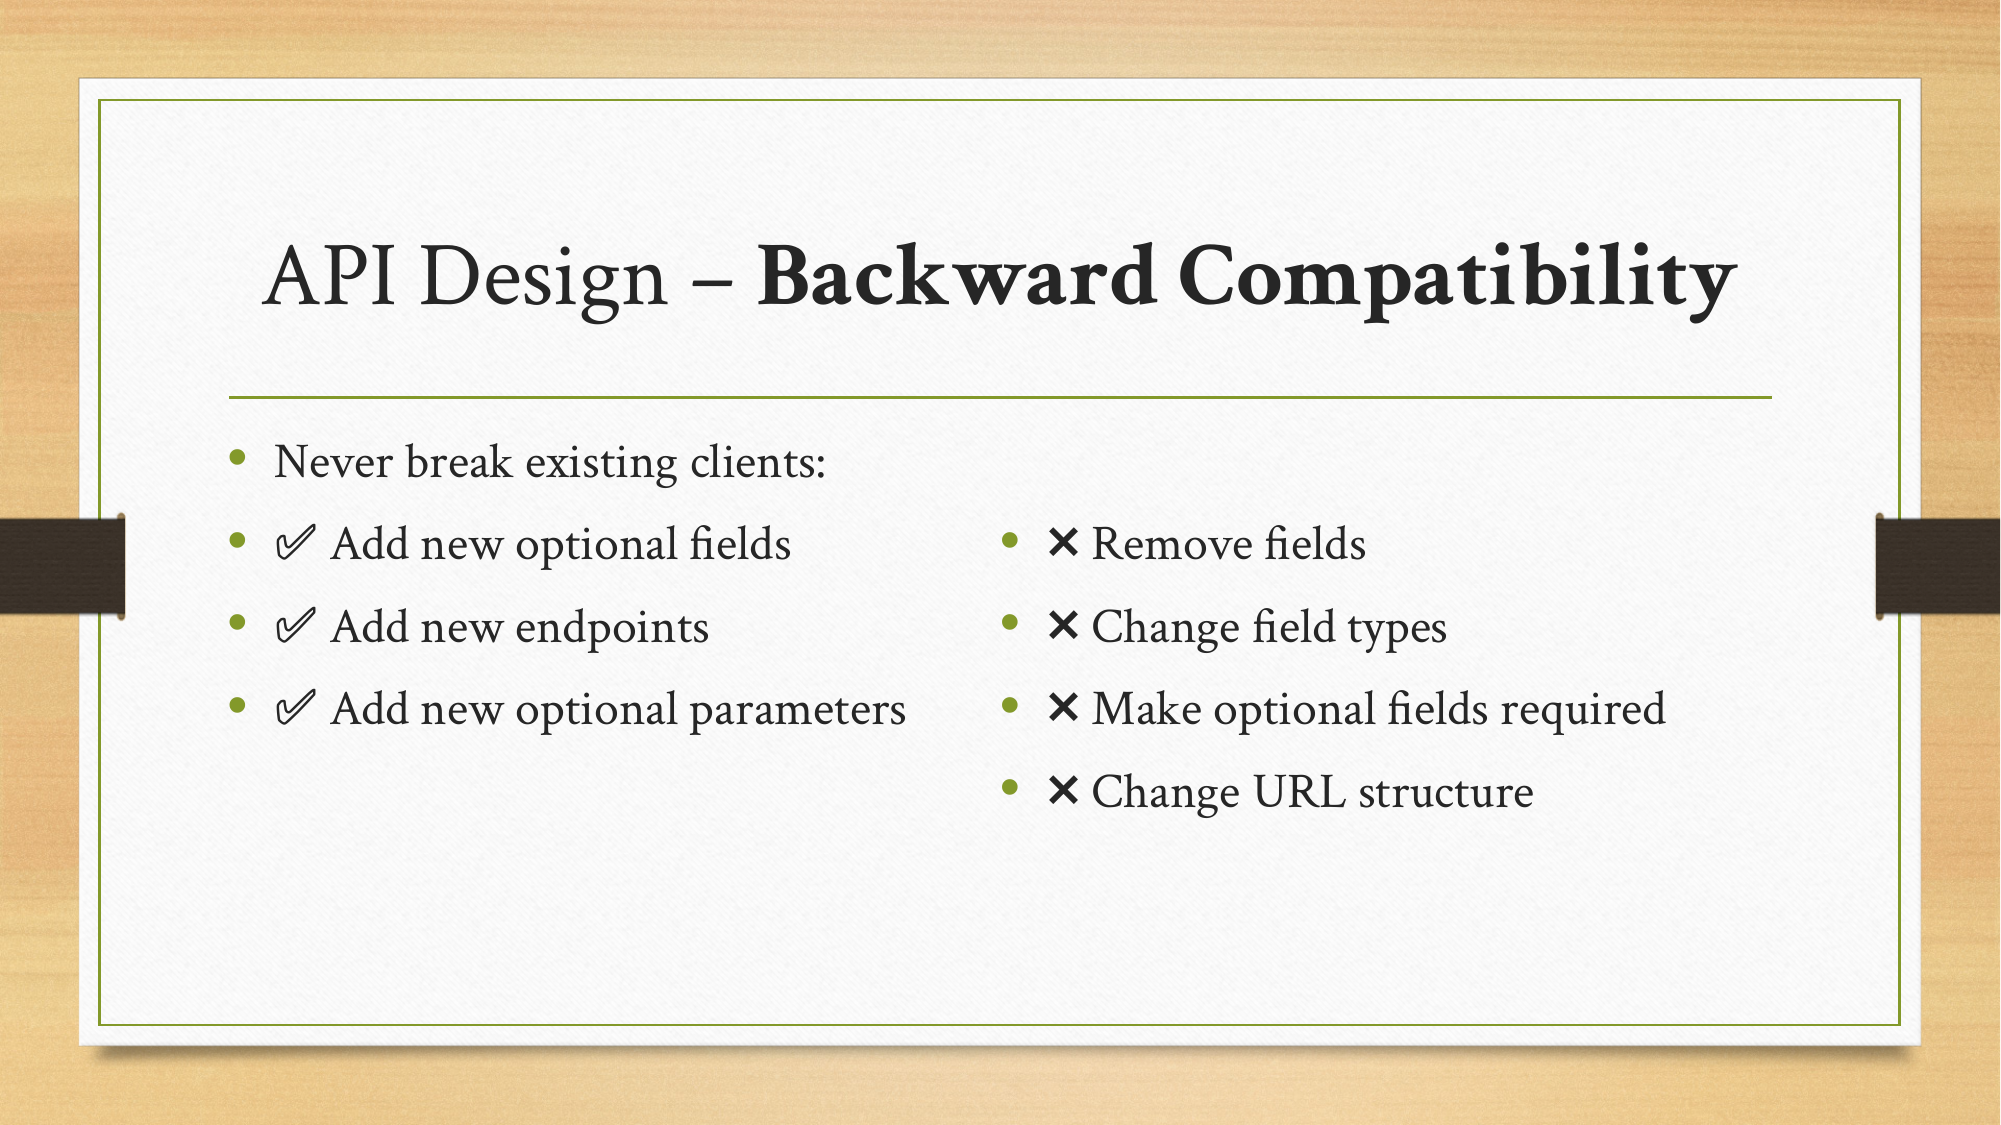

# API Design – Backward Compatibility
Never break existing clients:
✅ Add new optional fields
✅ Add new endpoints
✅ Add new optional parameters

❌ Remove fields
❌ Change field types
❌ Make optional fields required
❌ Change URL structure